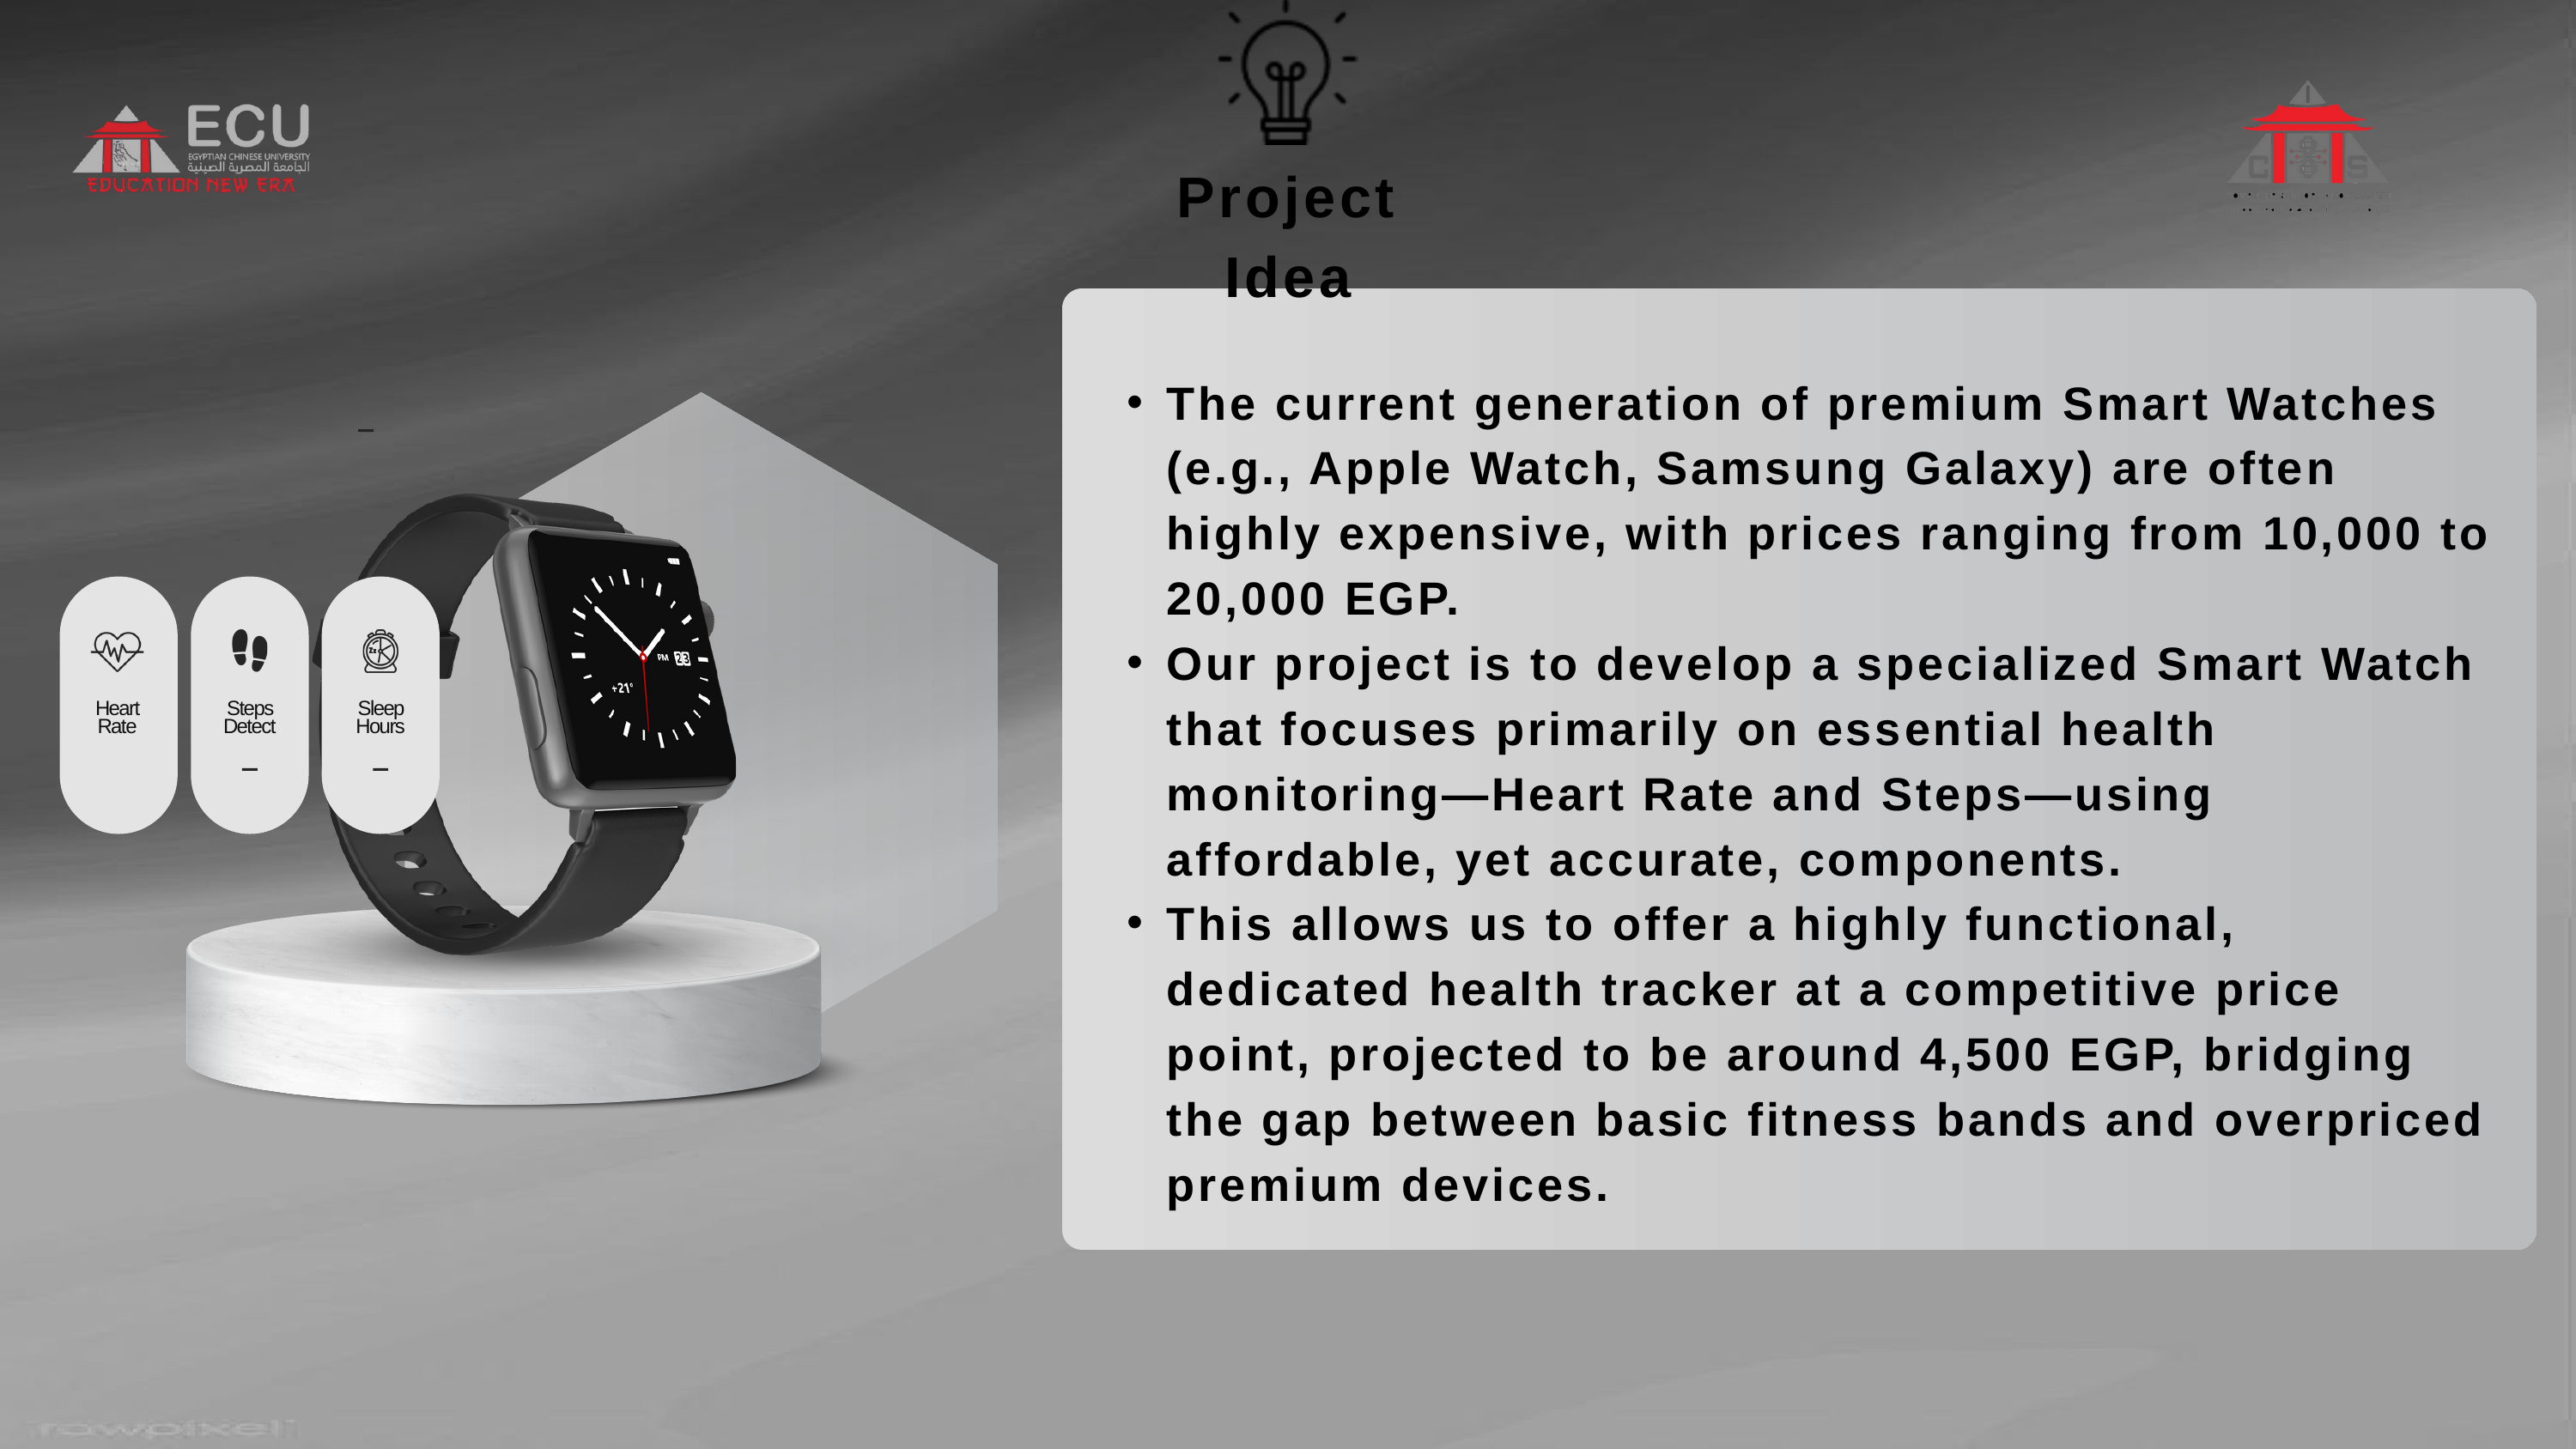

Project Idea

The current generation of premium Smart Watches (e.g., Apple Watch, Samsung Galaxy) are often highly expensive, with prices ranging from 10,000 to 20,000 EGP.
Our project is to develop a specialized Smart Watch that focuses primarily on essential health monitoring—Heart Rate and Steps—using affordable, yet accurate, components.
This allows us to offer a highly functional, dedicated health tracker at a competitive price point, projected to be around 4,500 EGP, bridging the gap between basic fitness bands and overpriced premium devices.

Heart Rate
Steps Detect
Sleep Hours